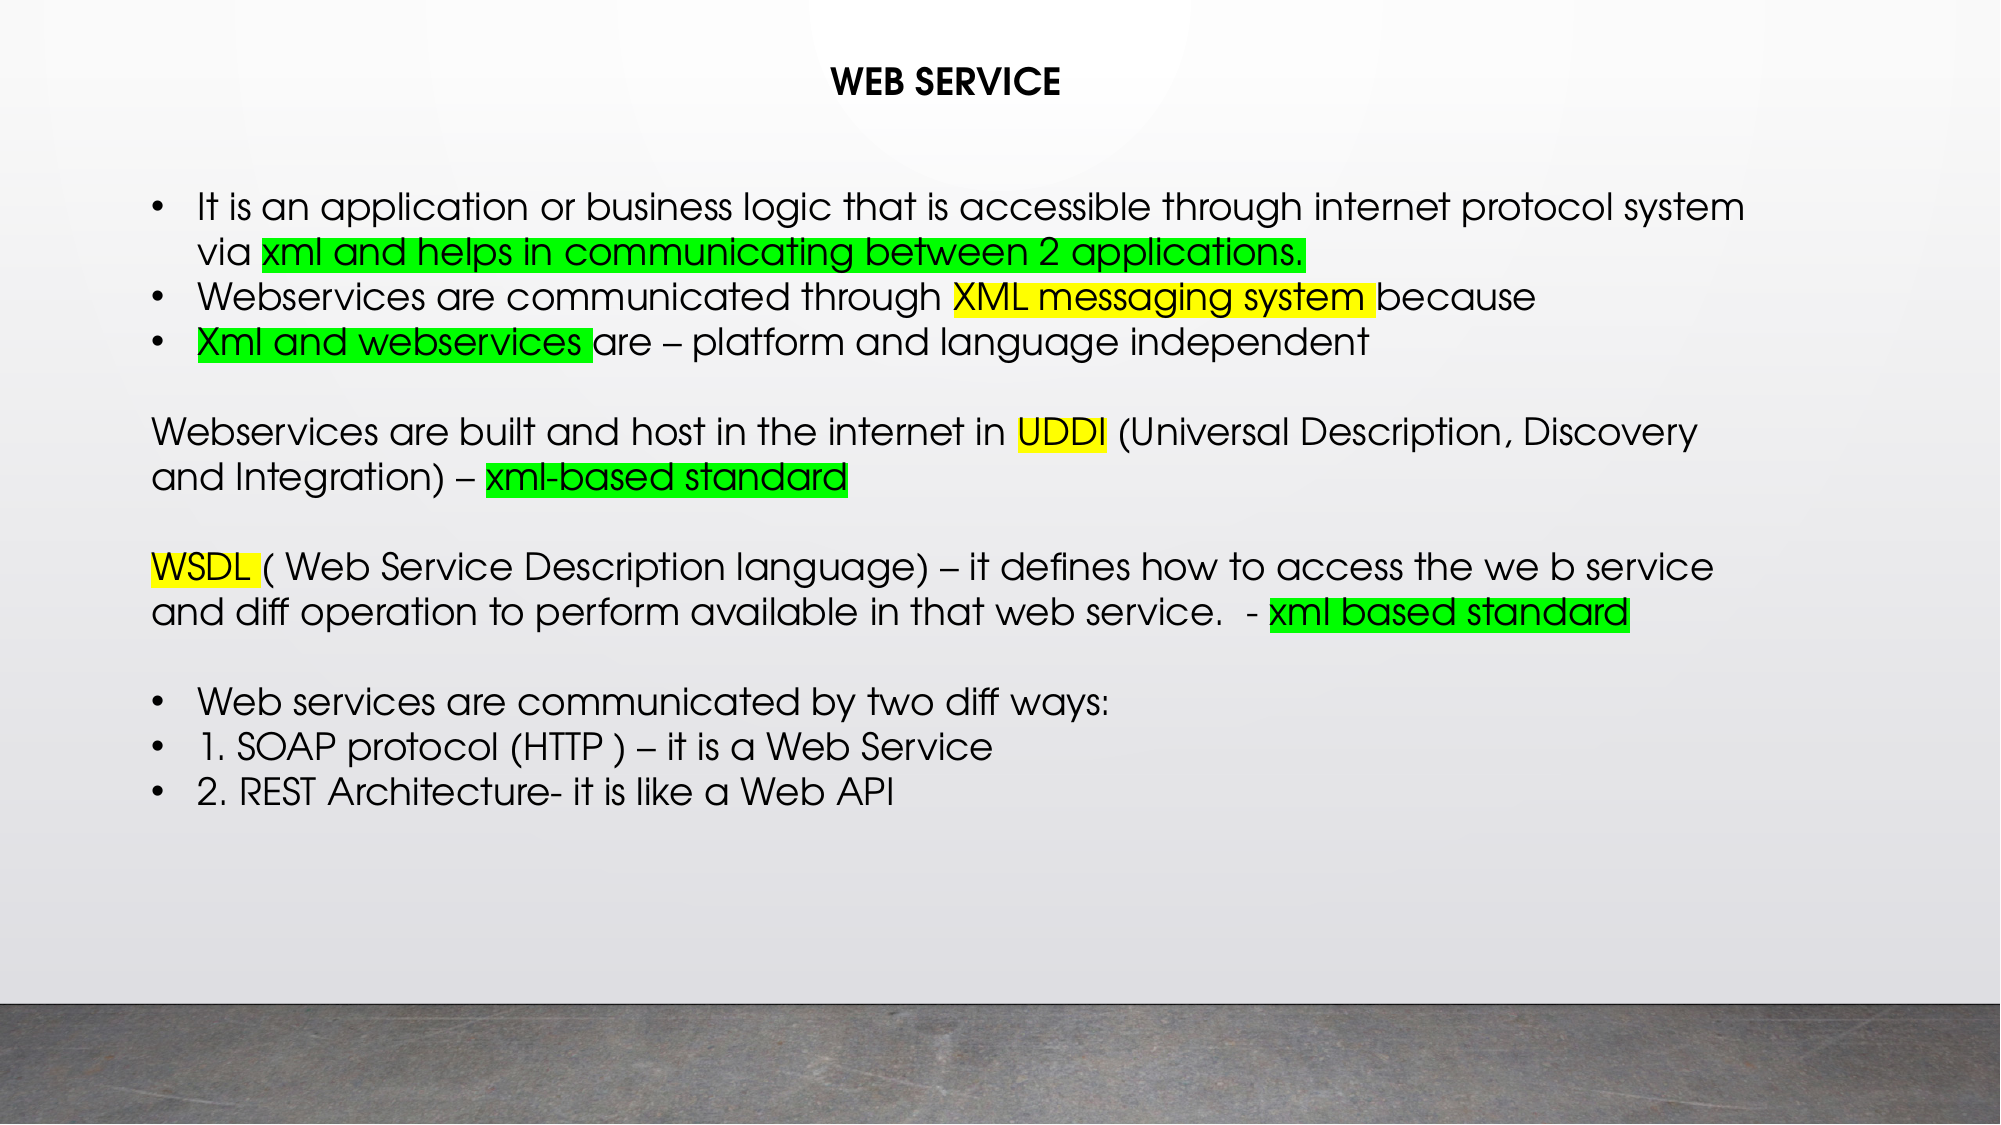

WEB SERVICE
It is an application or business logic that is accessible through internet protocol system via xml and helps in communicating between 2 applications.
Webservices are communicated through XML messaging system because
Xml and webservices are – platform and language independent

Webservices are built and host in the internet in UDDI (Universal Description, Discovery and Integration) – xml-based standard

WSDL ( Web Service Description language) – it defines how to access the we b service and diff operation to perform available in that web service.  - xml based standard

Web services are communicated by two diff ways:
1. SOAP protocol (HTTP ) – it is a Web Service
2. REST Architecture- it is like a Web API